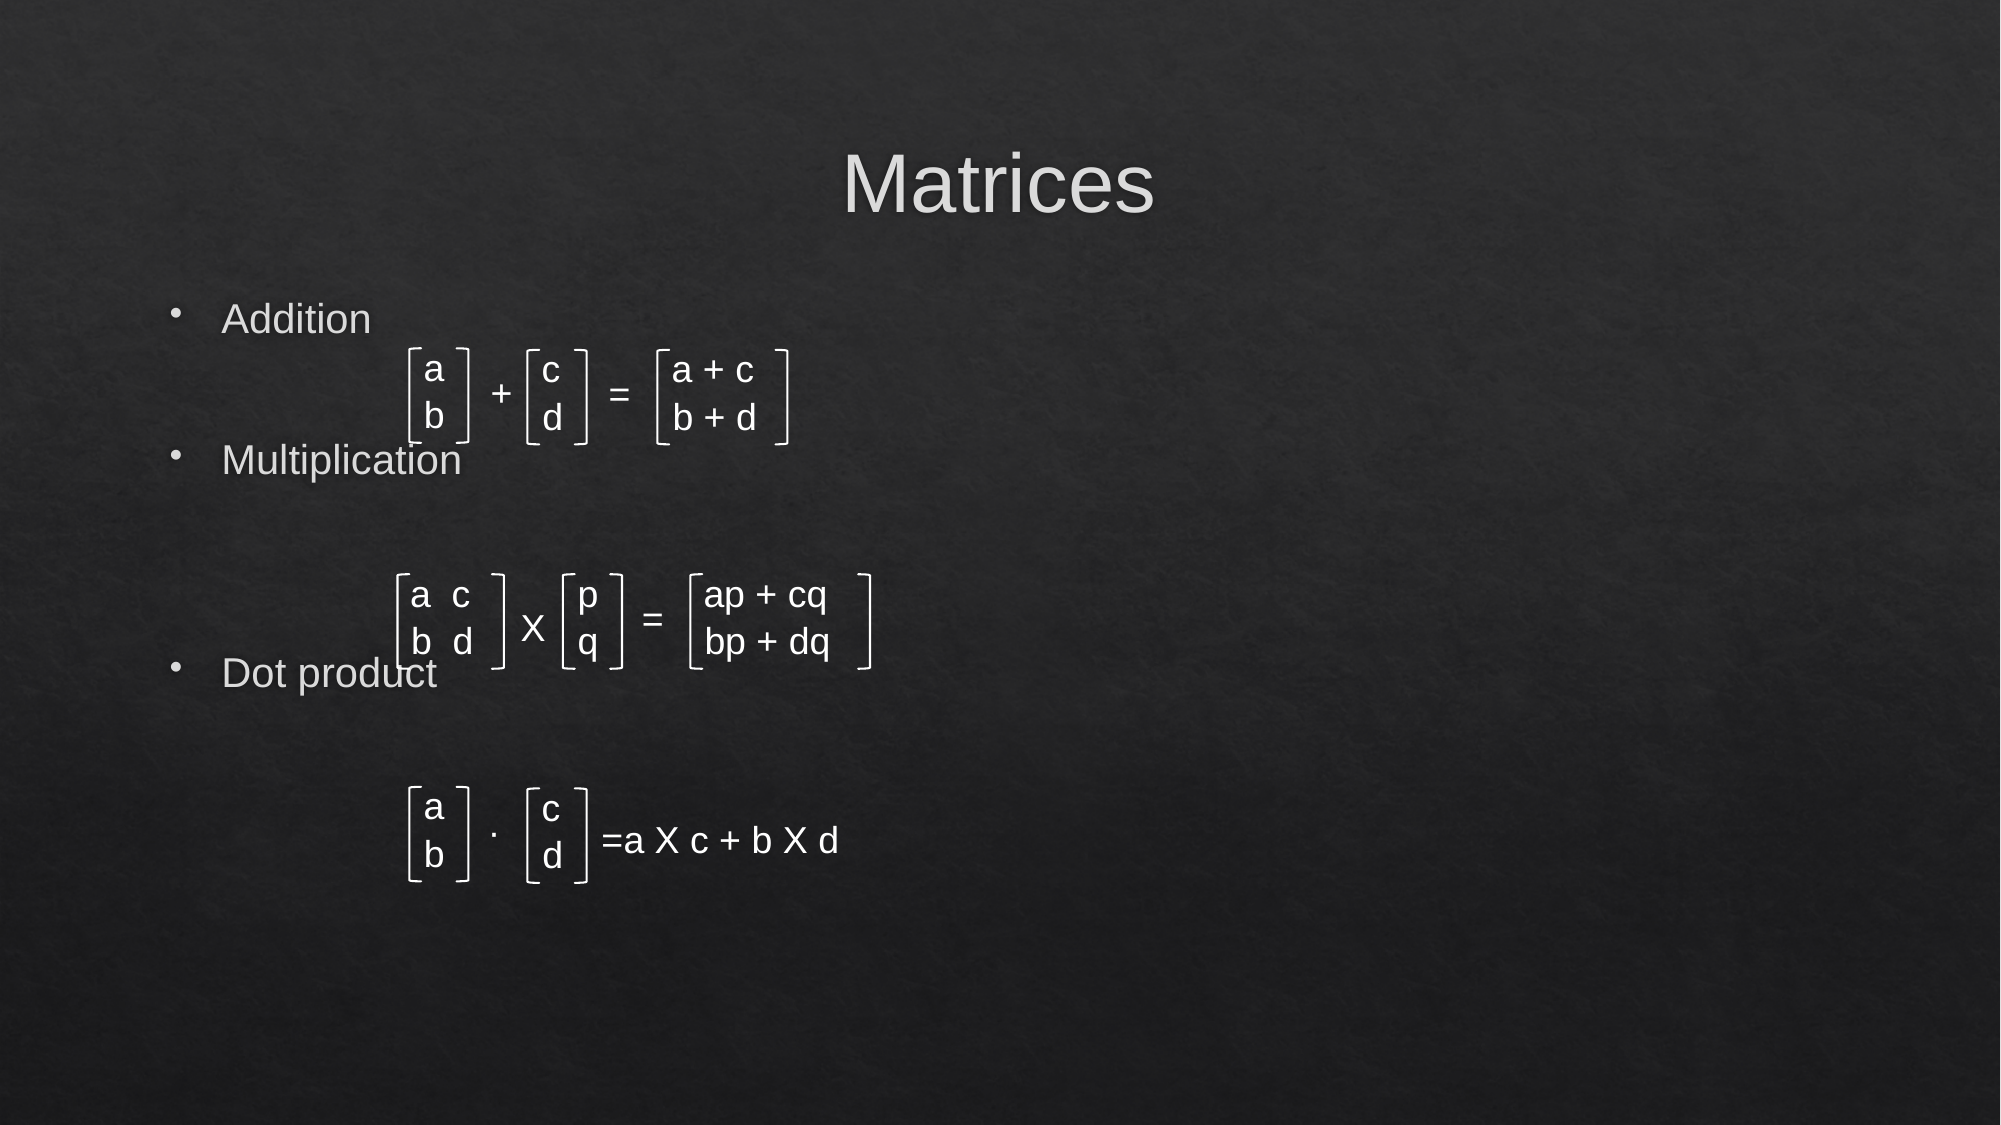

# Matrices
Addition

Multiplication

Dot product

a
c
a + c

+
=
b
d
b + d
a  c
p
ap + cq

=
X
b  d
q
bp + dq
a
c

∙
=a X c + b X d
b
d